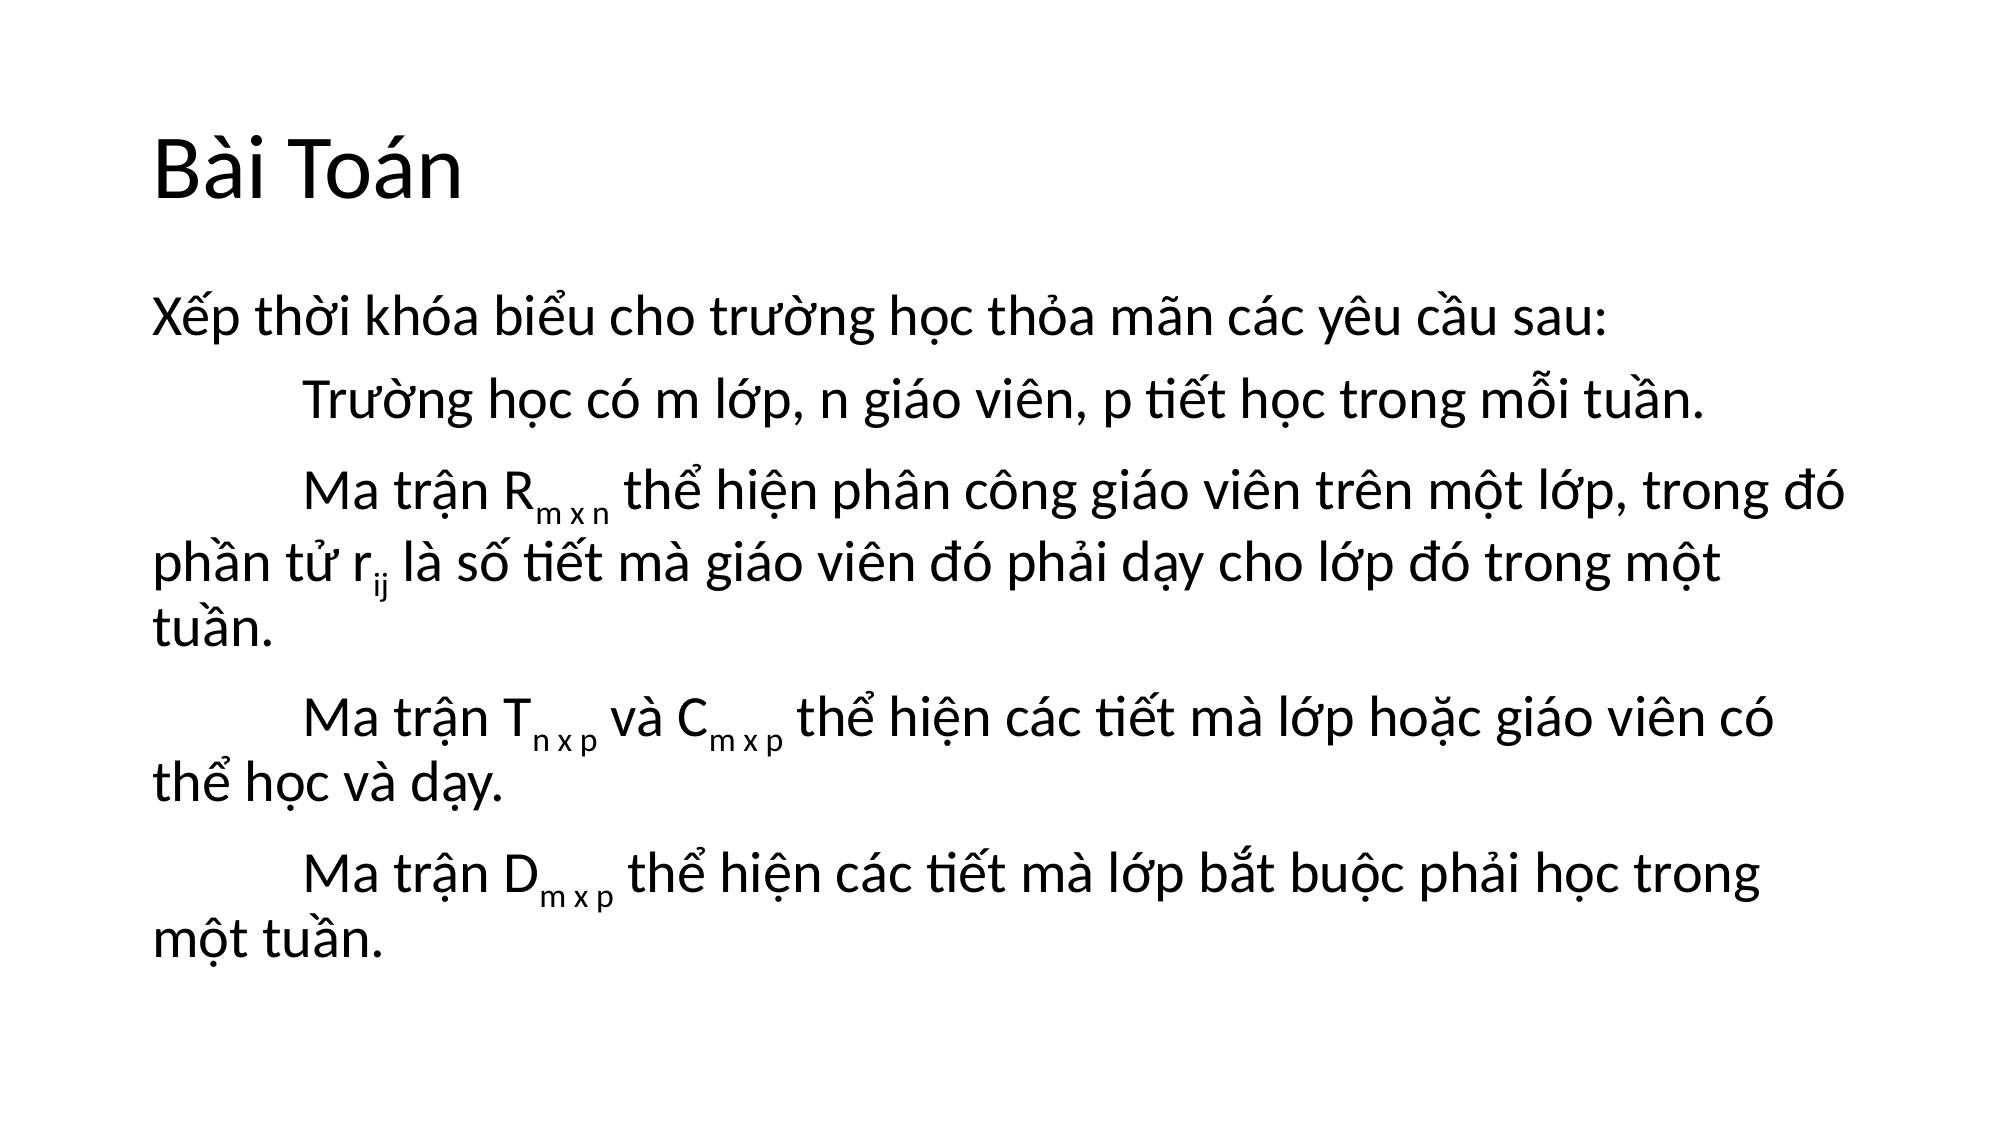

# Bài Toán
Xếp thời khóa biểu cho trường học thỏa mãn các yêu cầu sau:
	Trường học có m lớp, n giáo viên, p tiết học trong mỗi tuần.
	Ma trận Rm x n thể hiện phân công giáo viên trên một lớp, trong đó phần tử rij là số tiết mà giáo viên đó phải dạy cho lớp đó trong một tuần.
	Ma trận Tn x p và Cm x p thể hiện các tiết mà lớp hoặc giáo viên có thể học và dạy.
	Ma trận Dm x p thể hiện các tiết mà lớp bắt buộc phải học trong một tuần.